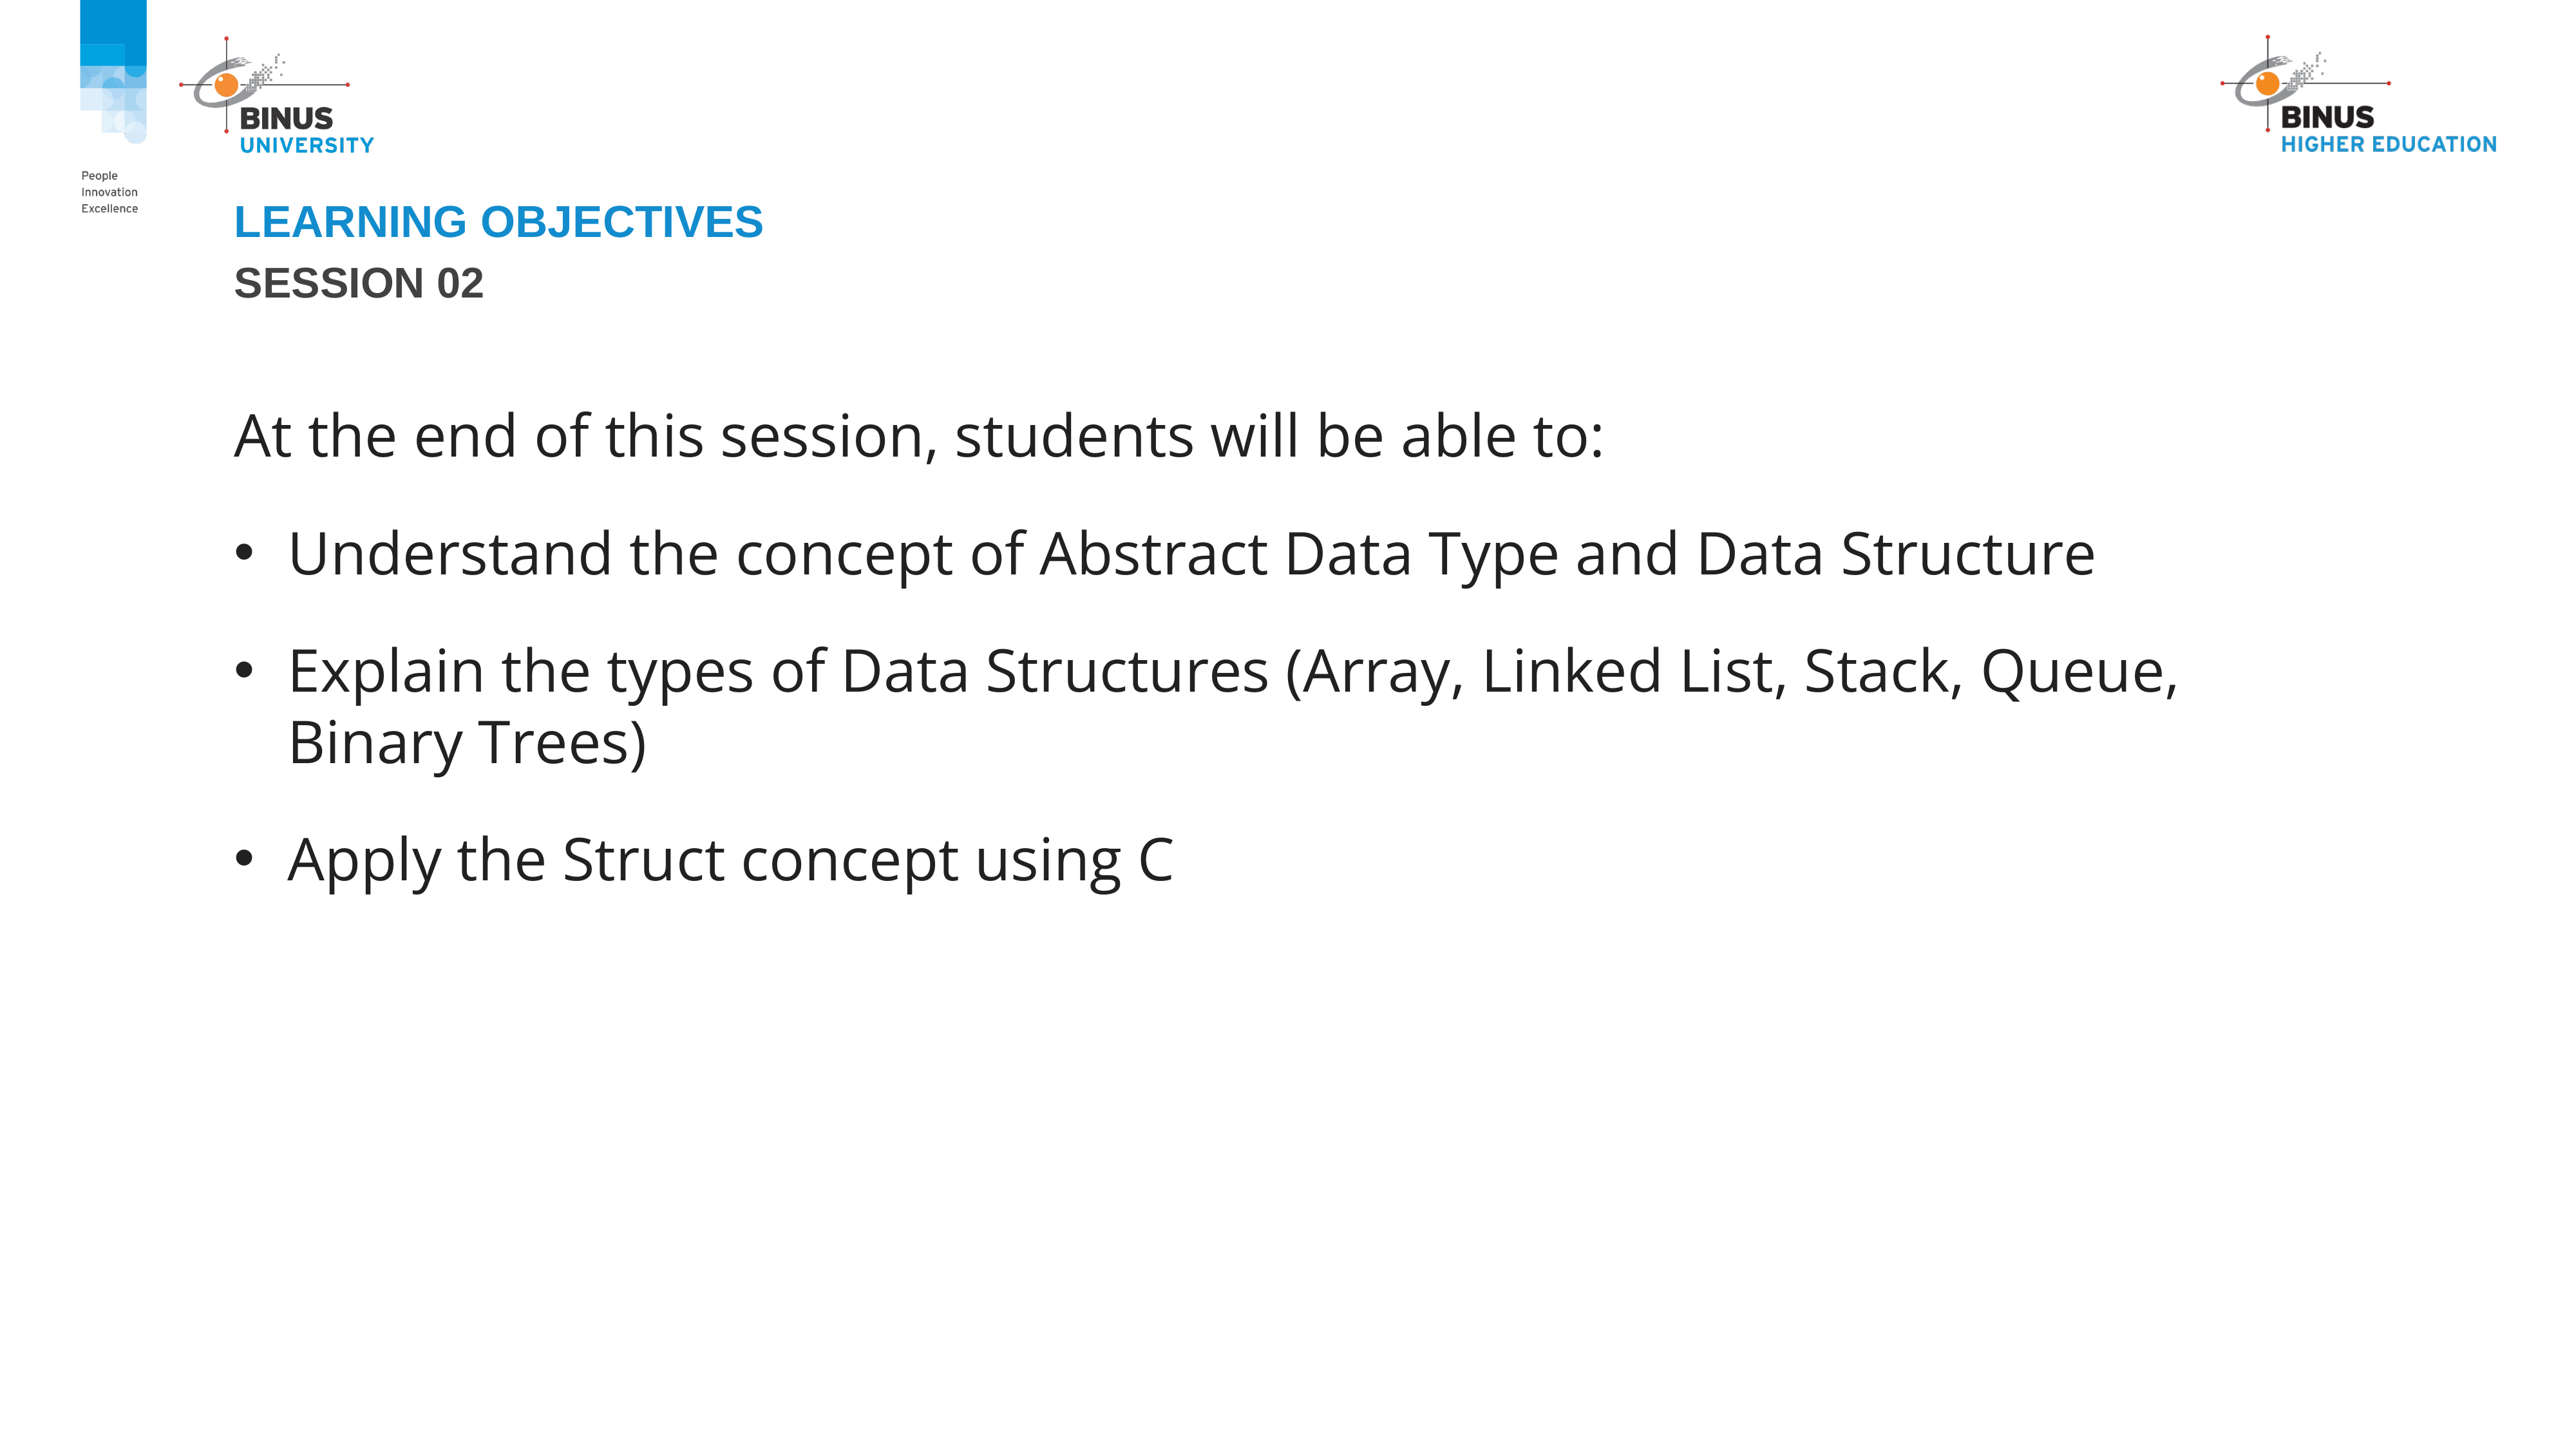

# LEARNING Objectives
Session 02

At the end of this session, students will be able to:
Understand the concept of Abstract Data Type and Data Structure
Explain the types of Data Structures (Array, Linked List, Stack, Queue, Binary Trees)
Apply the Struct concept using C